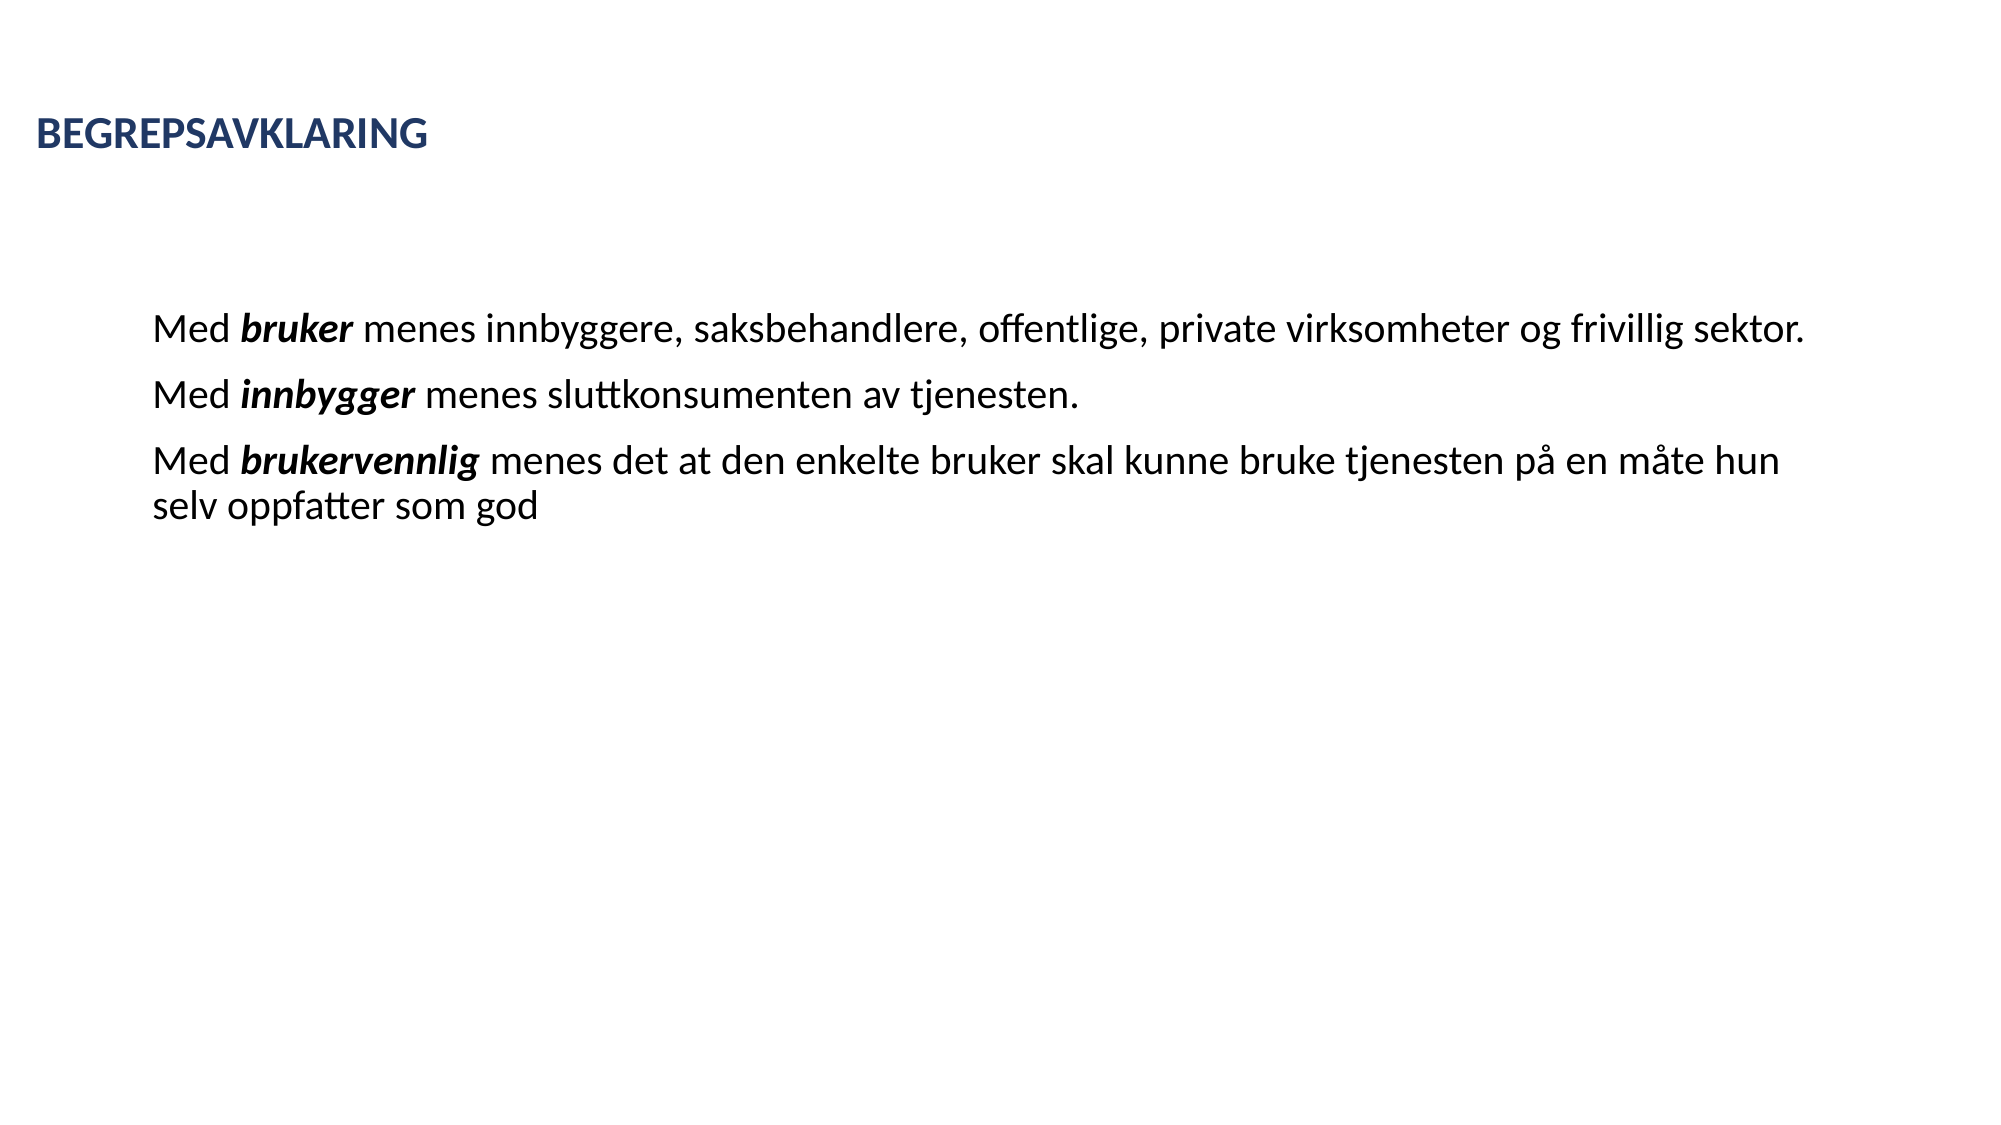

BEGREPSAVKLARING
Med bruker menes innbyggere, saksbehandlere, offentlige, private virksomheter og frivillig sektor.
Med innbygger menes sluttkonsumenten av tjenesten.
Med brukervennlig menes det at den enkelte bruker skal kunne bruke tjenesten på en måte hun selv oppfatter som god